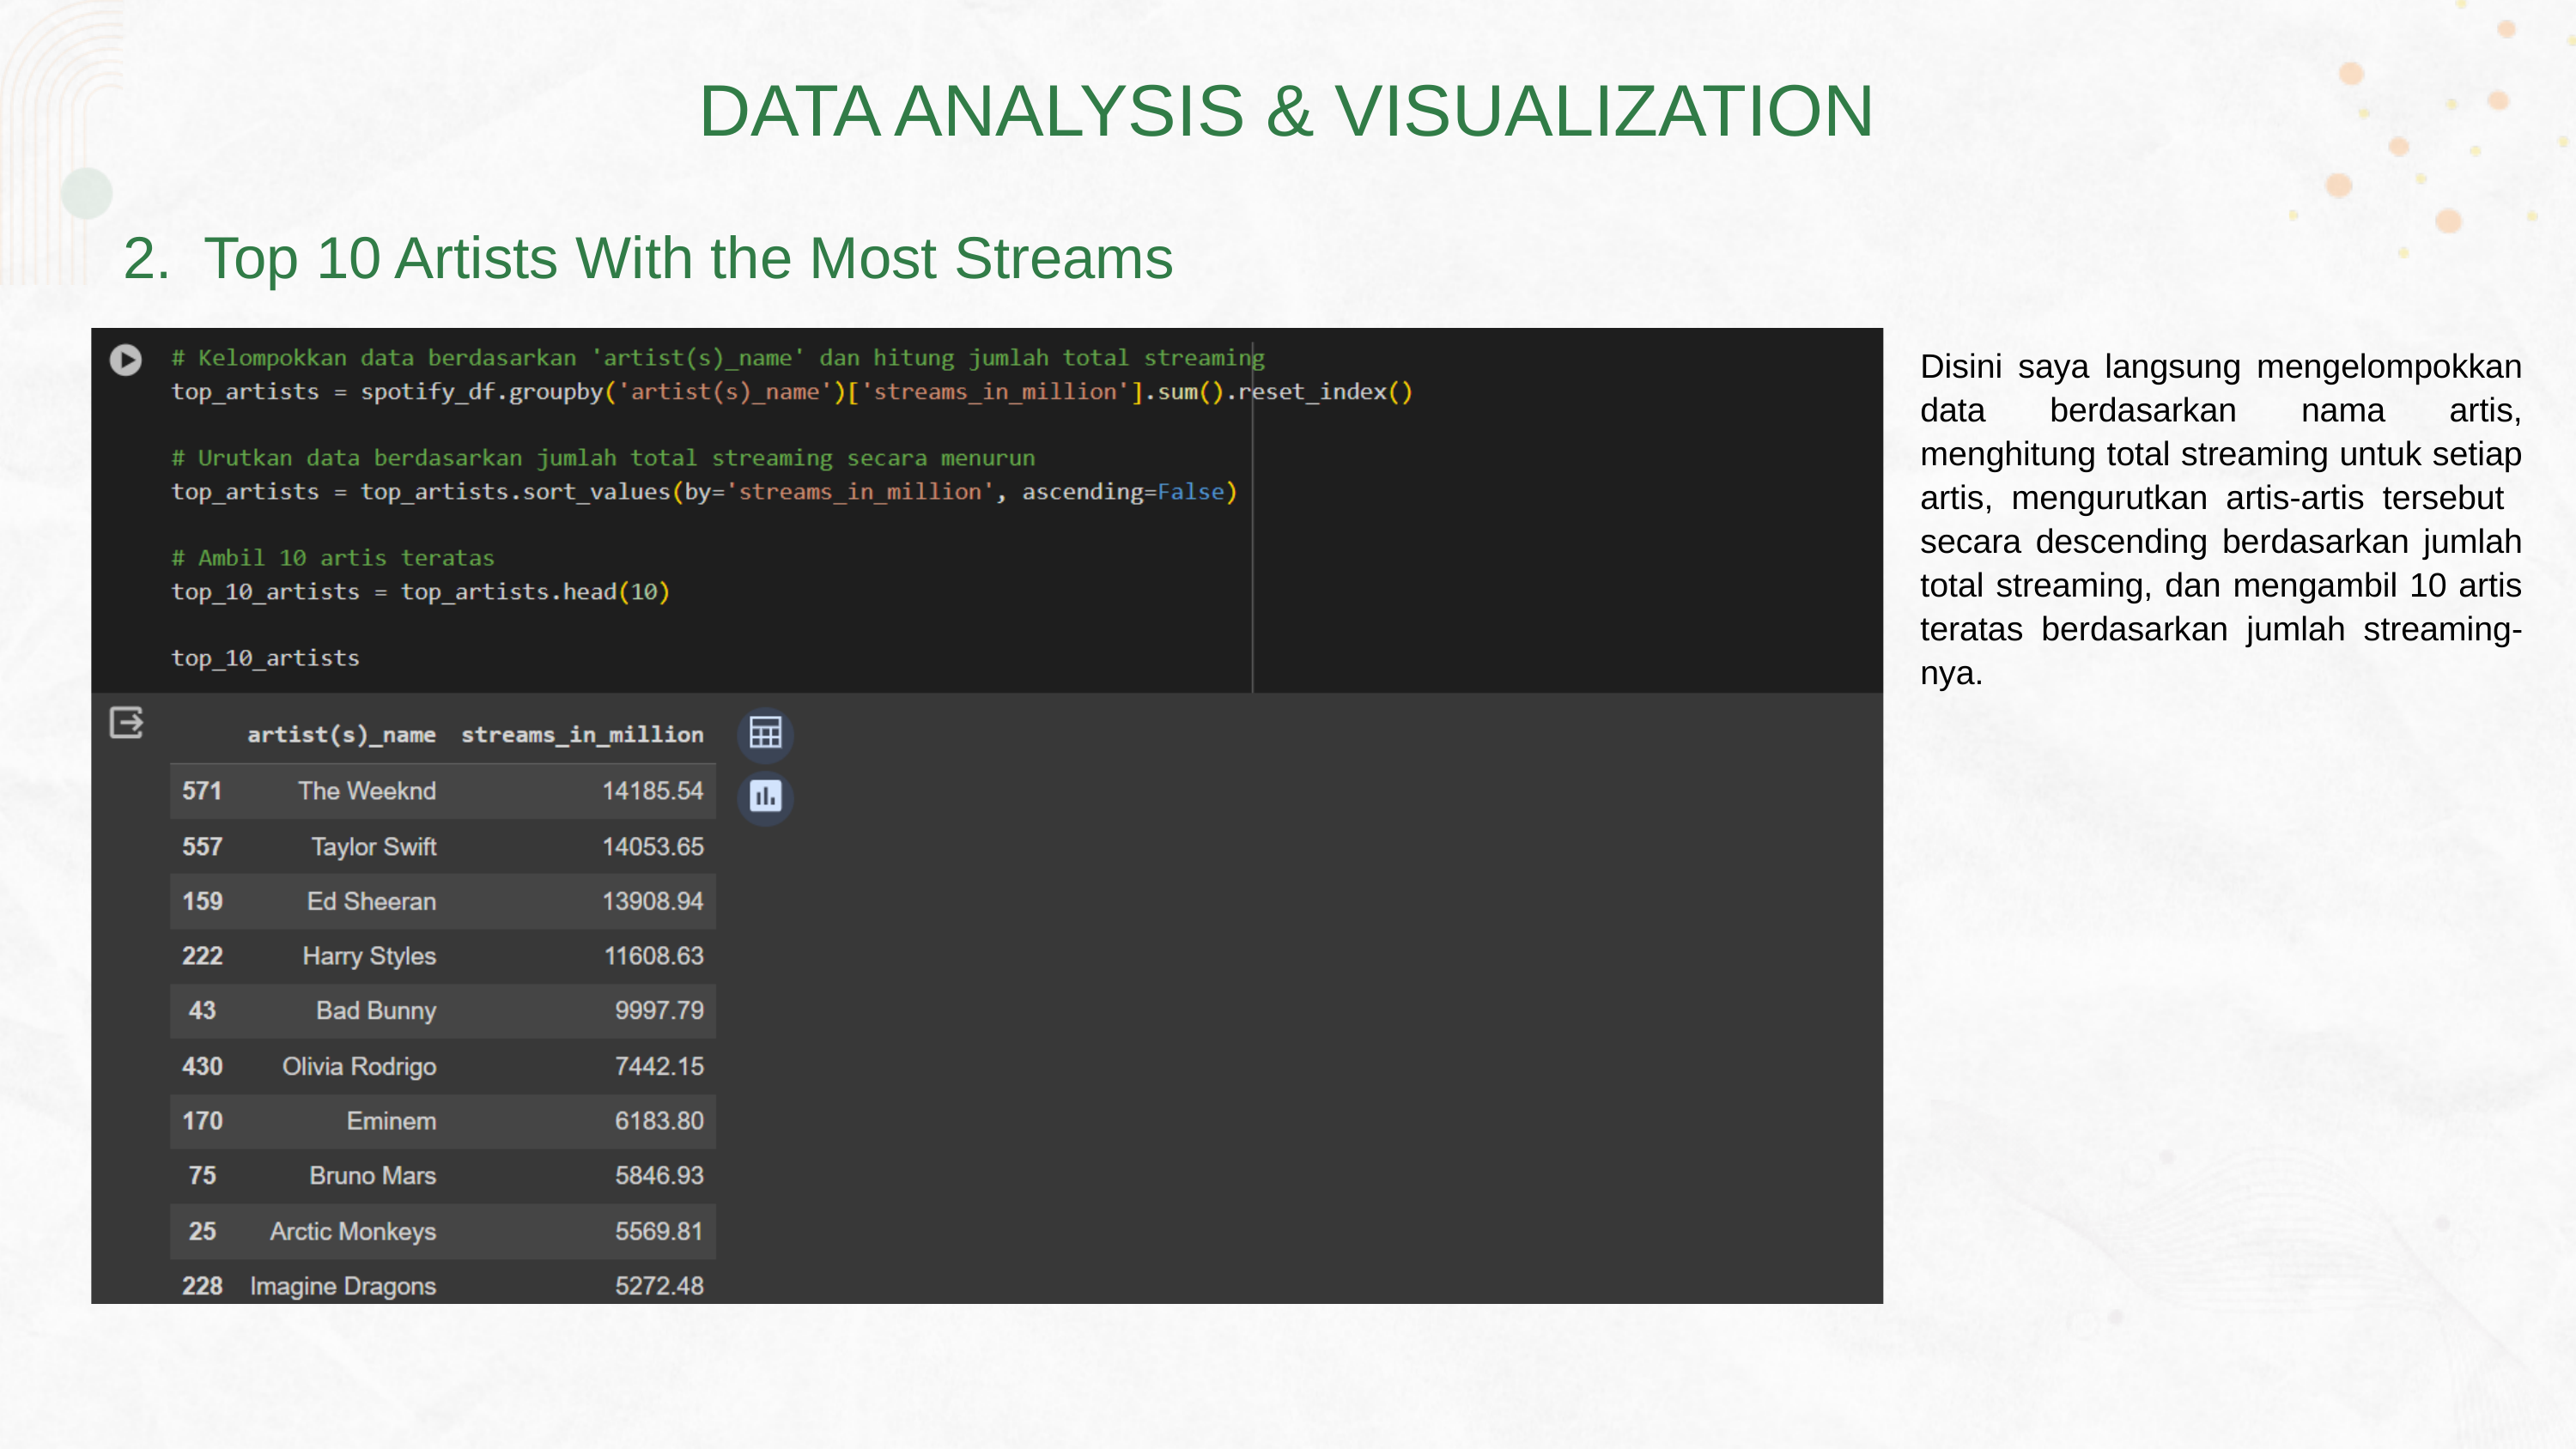

DATA ANALYSIS & VISUALIZATION
2.  Top 10 Artists With the Most Streams

Disini saya langsung mengelompokkan data berdasarkan nama artis, menghitung total streaming untuk setiap artis, mengurutkan artis-artis tersebut  secara descending berdasarkan jumlah total streaming, dan mengambil 10 artis teratas berdasarkan jumlah streaming-nya.